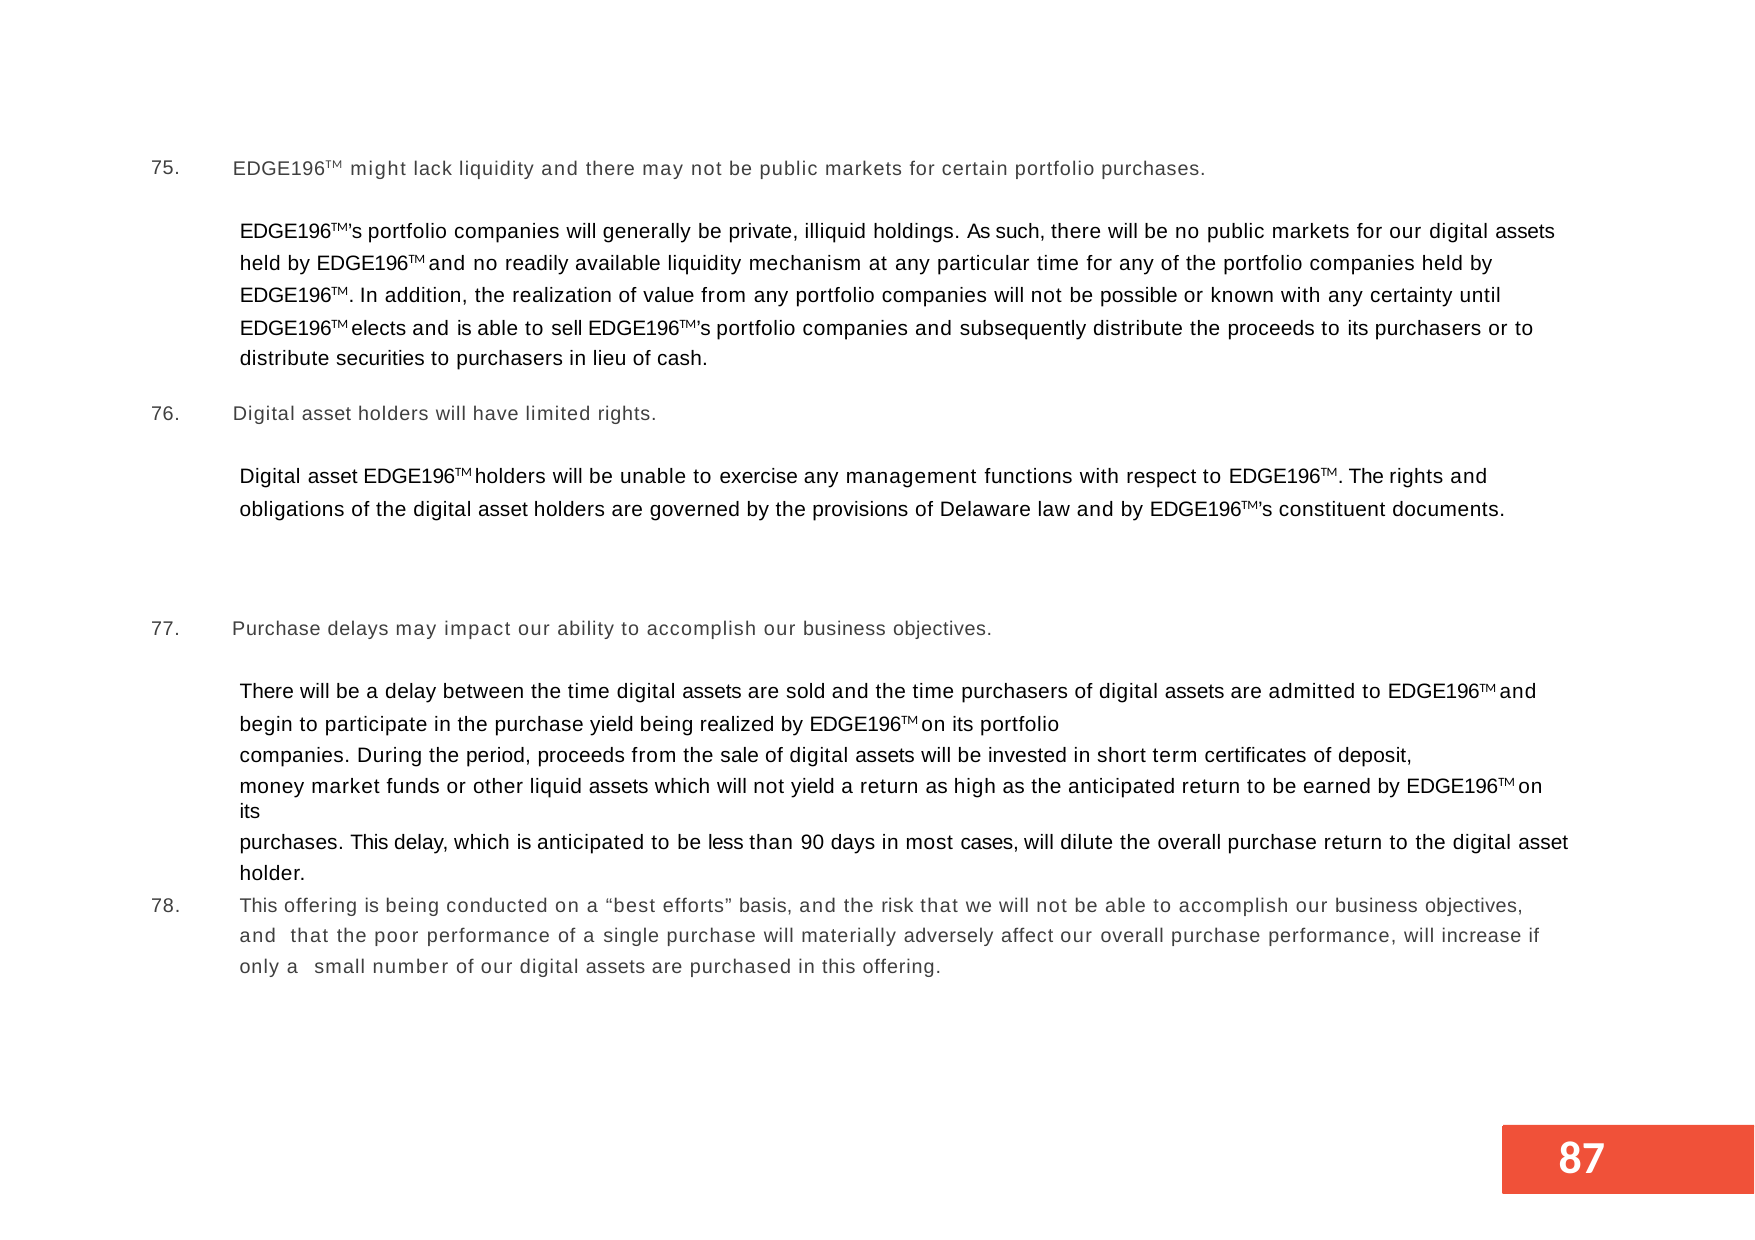

75.
EDGE196TM might lack liquidity and there may not be public markets for certain portfolio purchases.
EDGE196TM’s portfolio companies will generally be private, illiquid holdings. As such, there will be no public markets for our digital assets  held by EDGE196TM and no readily available liquidity mechanism at any particular time for any of the portfolio companies held by  EDGE196TM. In addition, the realization of value from any portfolio companies will not be possible or known with any certainty until  EDGE196TM elects and is able to sell EDGE196TM’s portfolio companies and subsequently distribute the proceeds to its purchasers or to  distribute securities to purchasers in lieu of cash.
76.
Digital asset holders will have limited rights.
Digital asset EDGE196TM holders will be unable to exercise any management functions with respect to EDGE196TM. The rights and  obligations of the digital asset holders are governed by the provisions of Delaware law and by EDGE196TM’s constituent documents.
77.
Purchase delays may impact our ability to accomplish our business objectives.
There will be a delay between the time digital assets are sold and the time purchasers of digital assets are admitted to EDGE196TM and  begin to participate in the purchase yield being realized by EDGE196TM on its portfolio
companies. During the period, proceeds from the sale of digital assets will be invested in short term certificates of deposit,
money market funds or other liquid assets which will not yield a return as high as the anticipated return to be earned by EDGE196TM on its
purchases. This delay, which is anticipated to be less than 90 days in most cases, will dilute the overall purchase return to the digital asset  holder.
This offering is being conducted on a “best efforts” basis, and the risk that we will not be able to accomplish our business objectives, and  that the poor performance of a single purchase will materially adversely affect our overall purchase performance, will increase if only a  small number of our digital assets are purchased in this offering.
78.
87